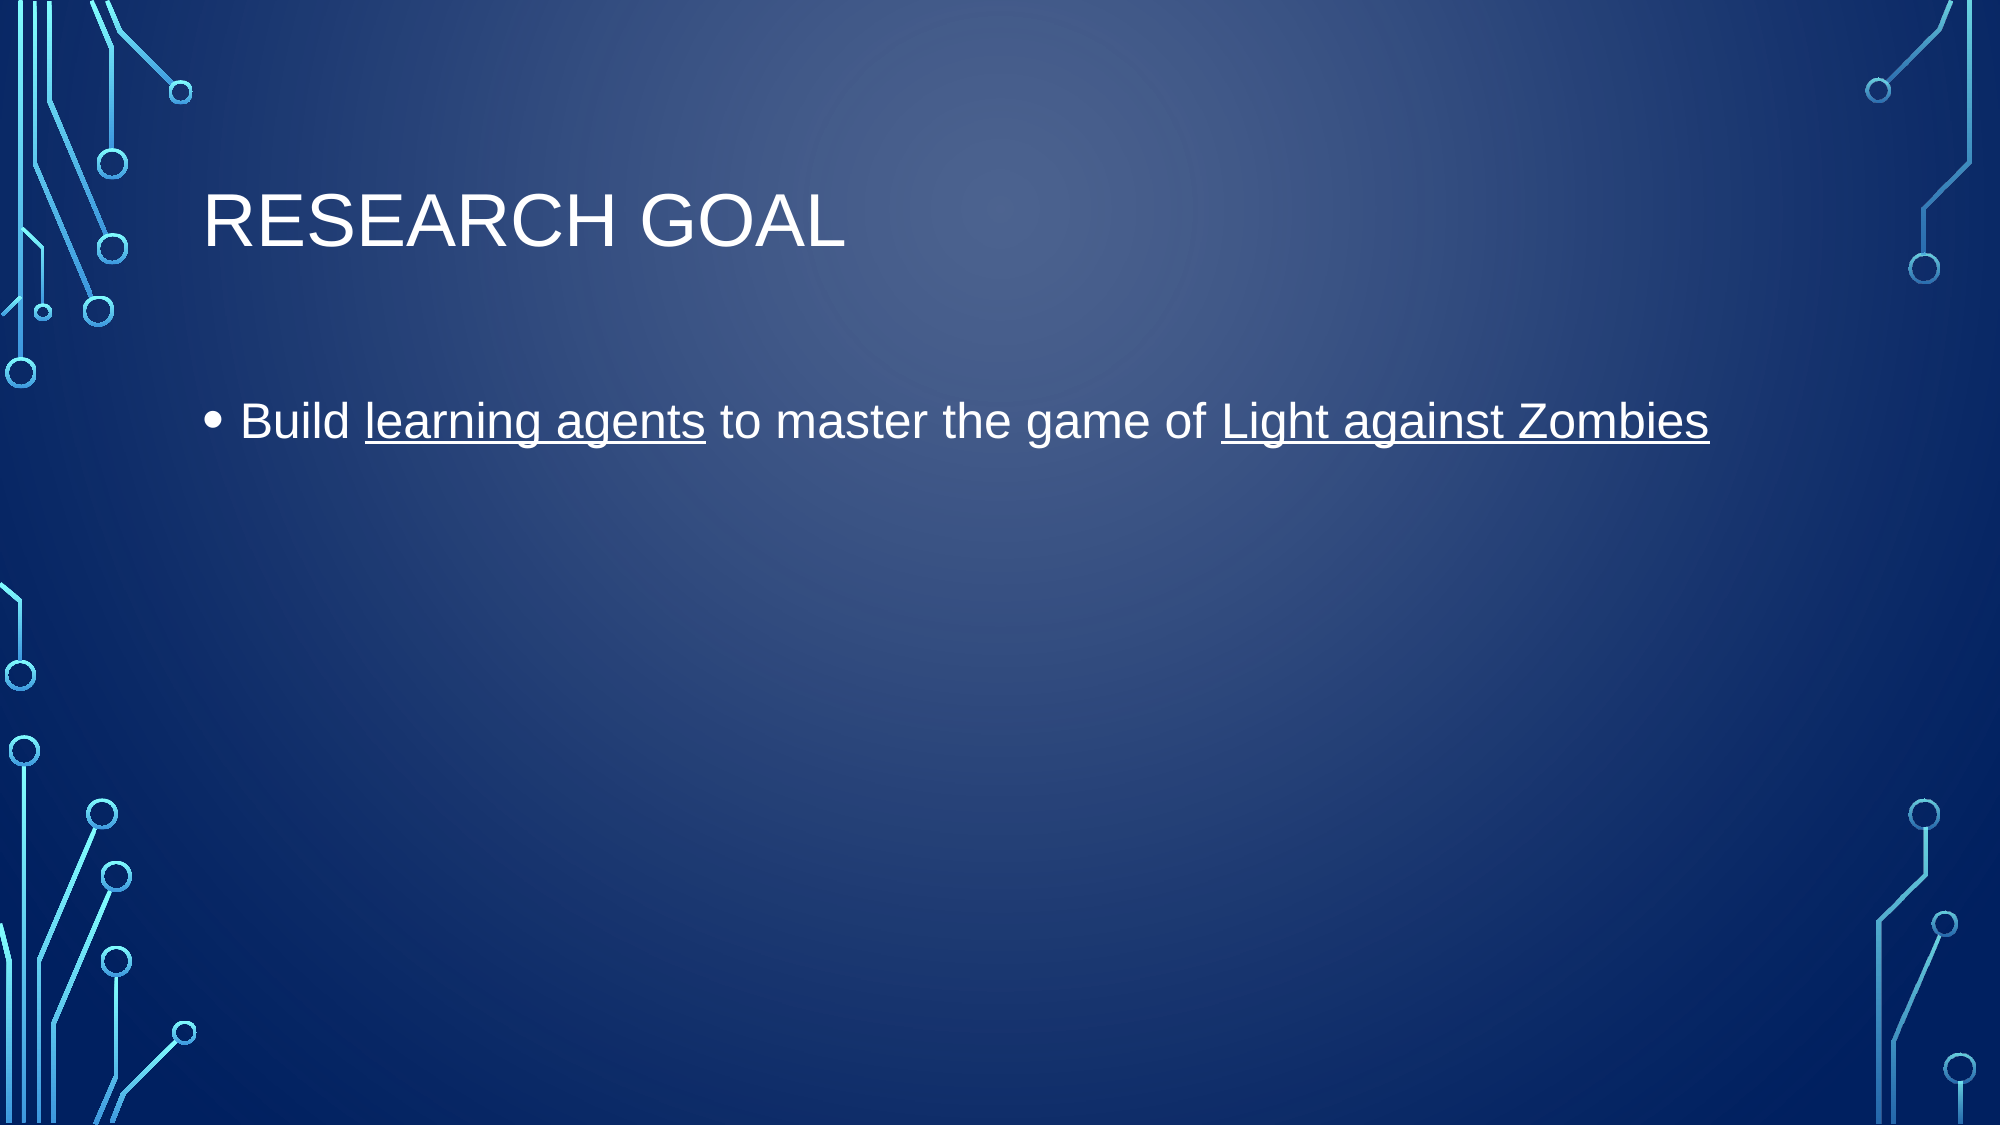

# Research goal
Build learning agents to master the game of Light against Zombies